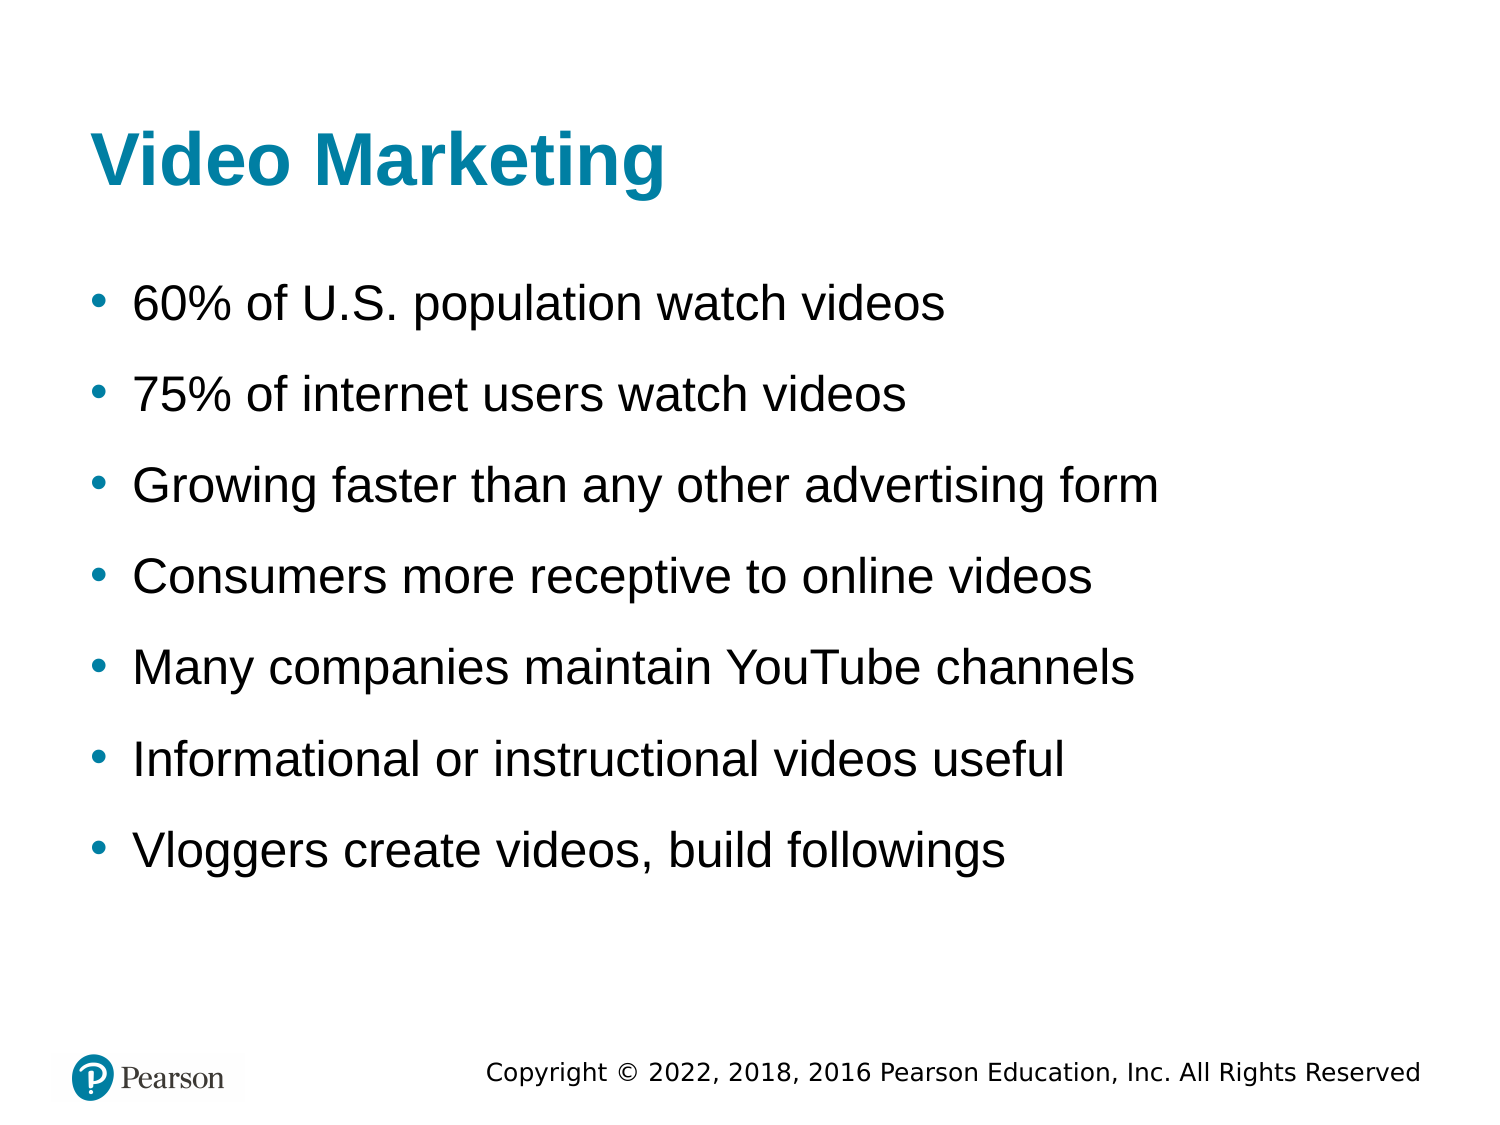

# Video Marketing
60% of U.S. population watch videos
75% of internet users watch videos
Growing faster than any other advertising form
Consumers more receptive to online videos
Many companies maintain YouTube channels
Informational or instructional videos useful
Vloggers create videos, build followings